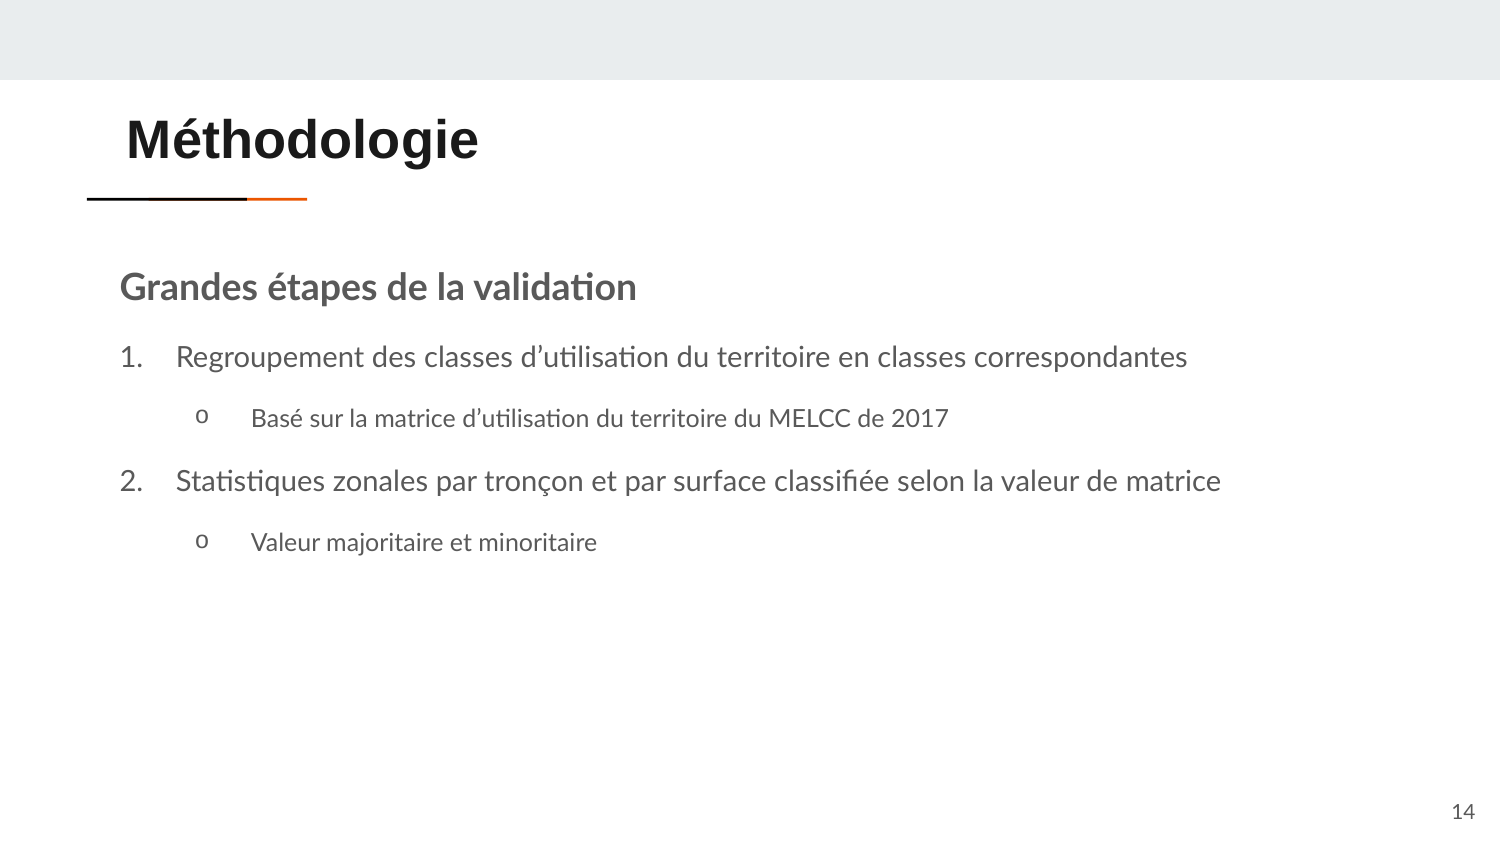

# Méthodologie
Grandes étapes de la validation
Regroupement des classes d’utilisation du territoire en classes correspondantes
Basé sur la matrice d’utilisation du territoire du MELCC de 2017
Statistiques zonales par tronçon et par surface classifiée selon la valeur de matrice
Valeur majoritaire et minoritaire

14